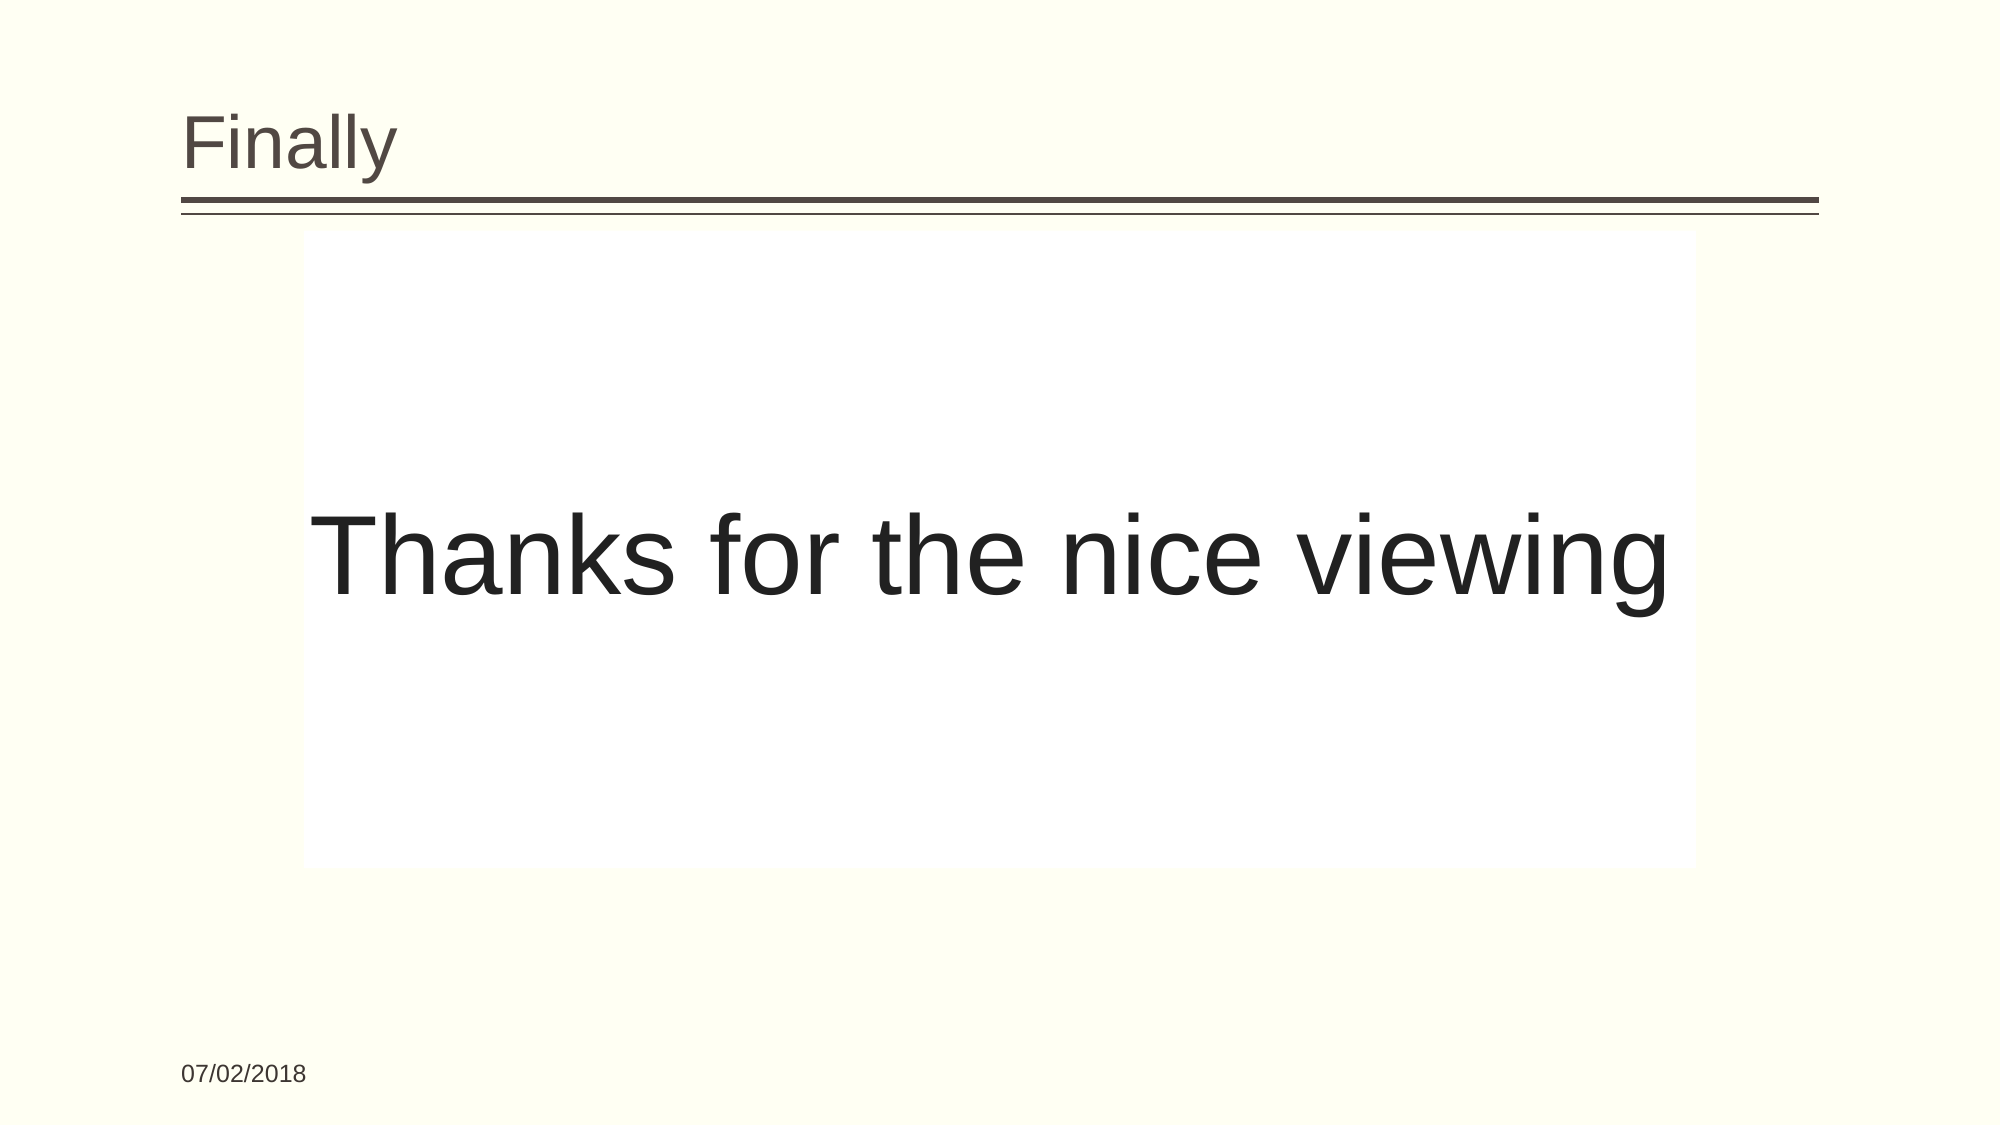

# Finally
Thanks for the nice viewing
07/02/2018